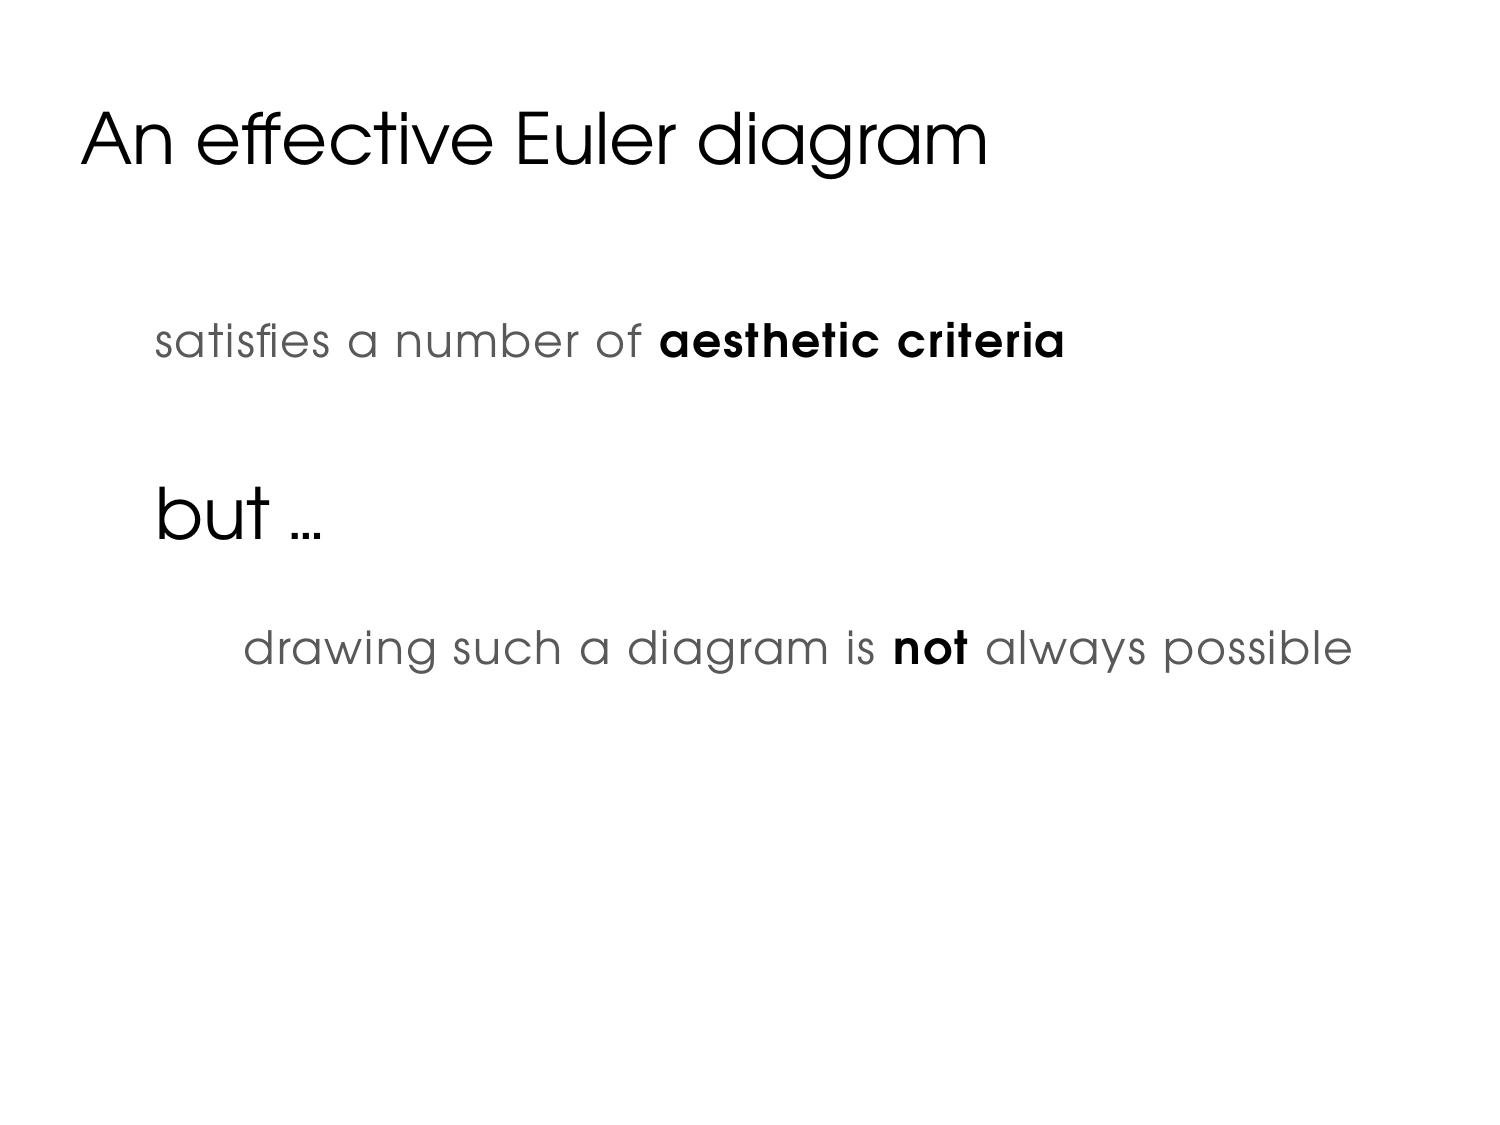

An effective Euler diagram

satisfies a number of aesthetic criteria
but …

      drawing such a diagram is not always possible